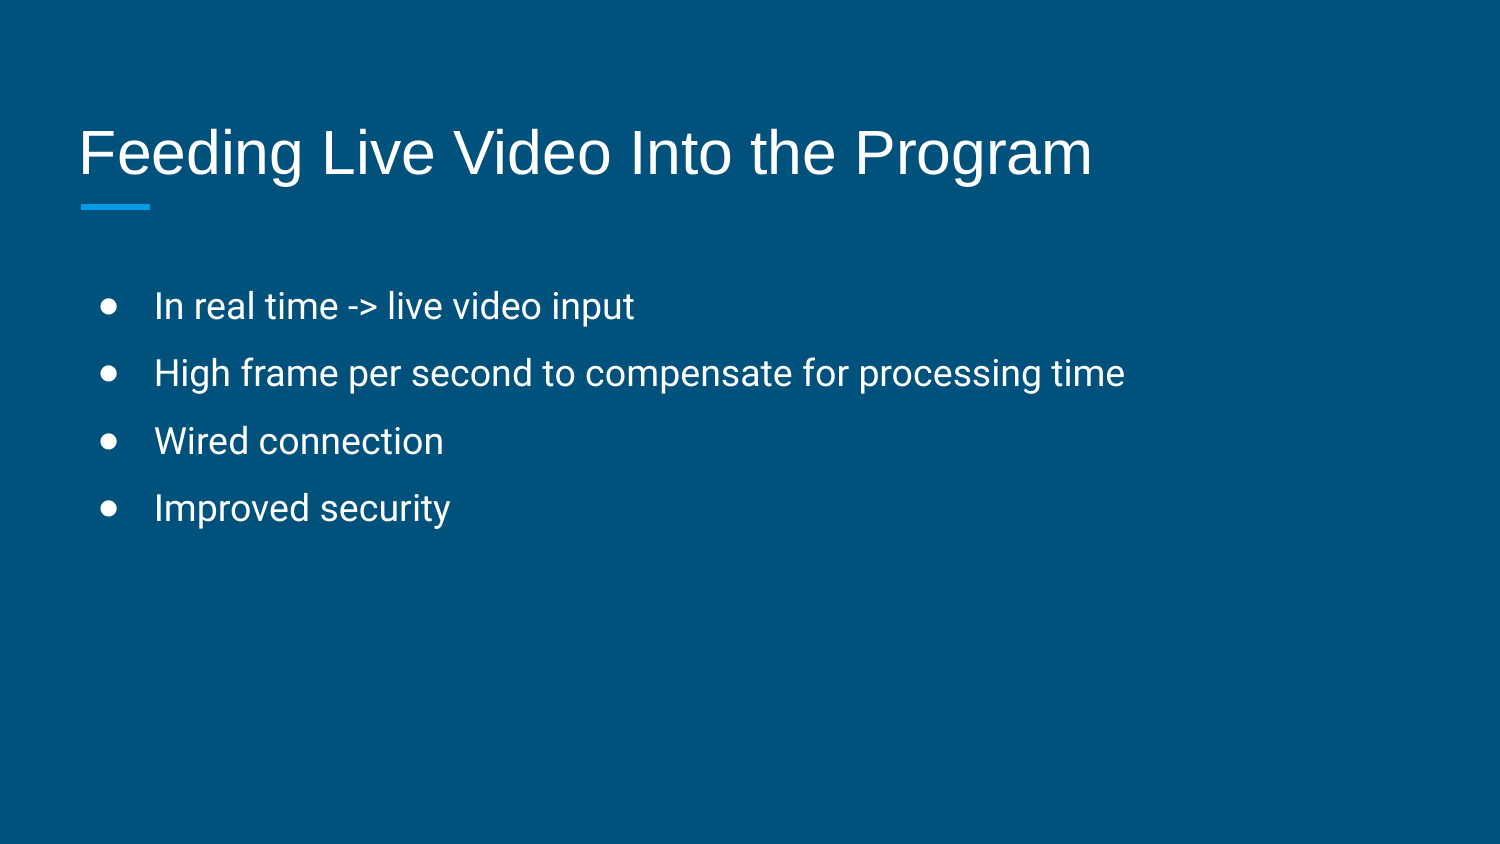

# Feeding Live Video Into the Program
In real time -> live video input
High frame per second to compensate for processing time
Wired connection
Improved security